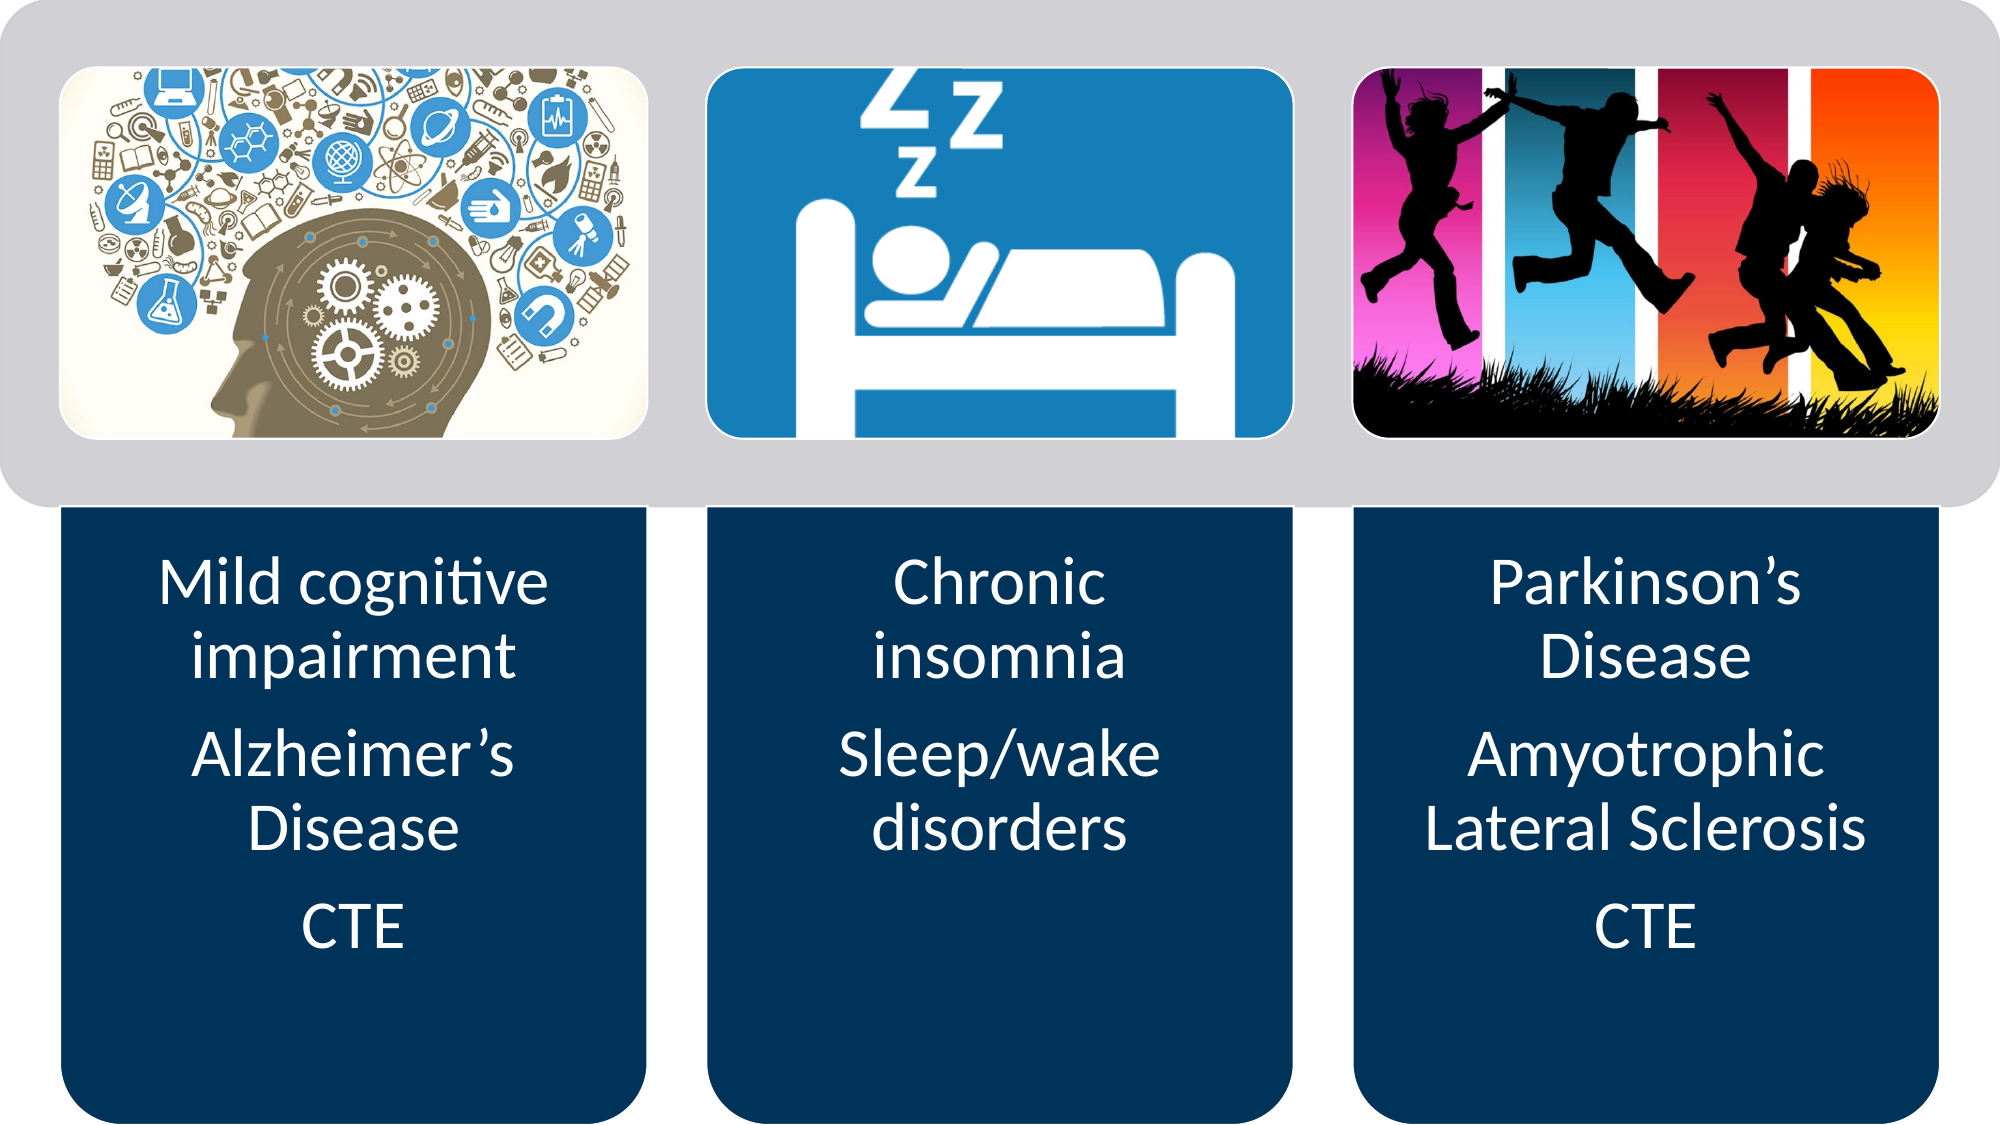

Mild cognitive impairment
Alzheimer’s Disease
CTE
Chronic insomnia
Sleep/wake disorders
Parkinson’s Disease
Amyotrophic Lateral Sclerosis
CTE